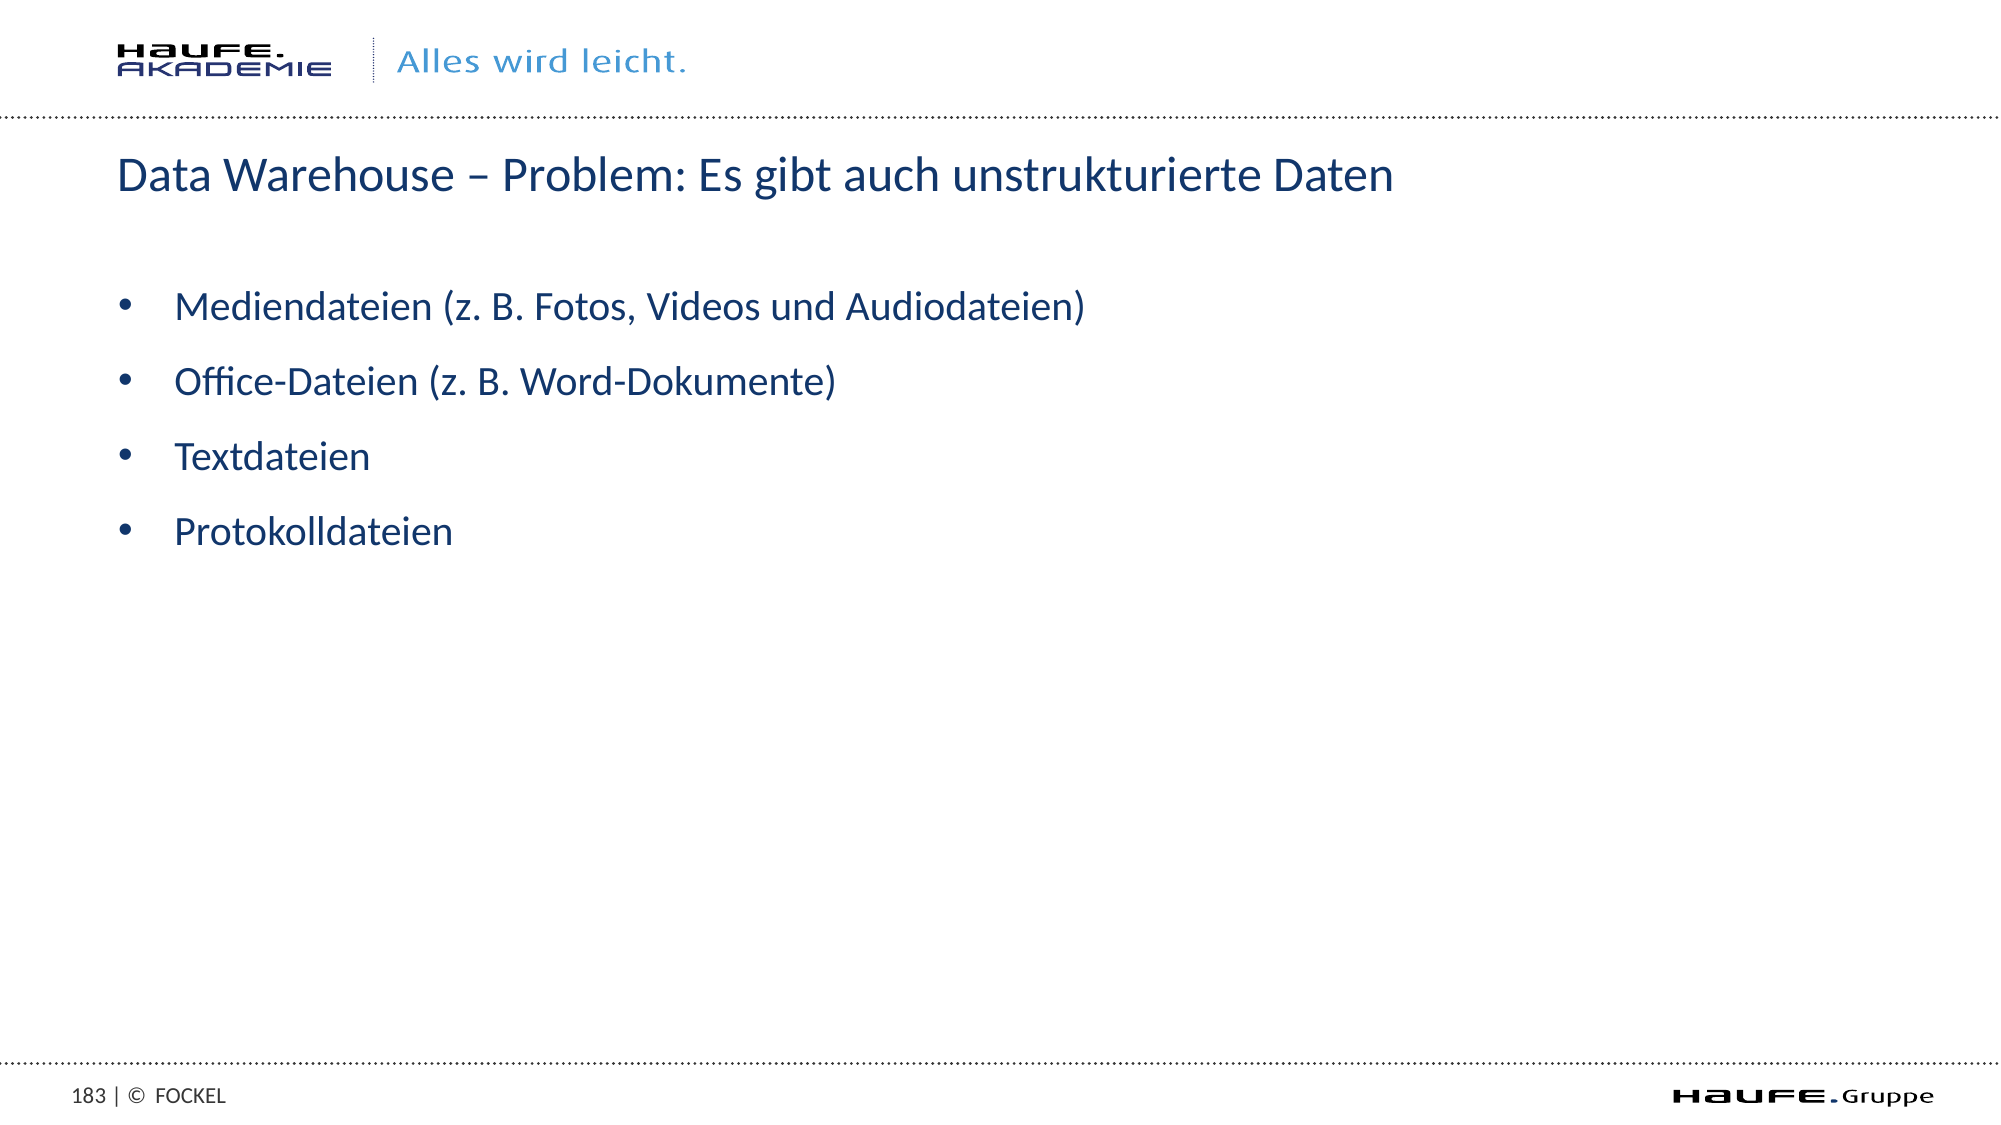

# Data Warehouse – Problem: Es gibt auch unstrukturierte Daten
Mediendateien (z. B. Fotos, Videos und Audiodateien)
Office-Dateien (z. B. Word-Dokumente)
Textdateien
Protokolldateien

183 | ©
Fockel